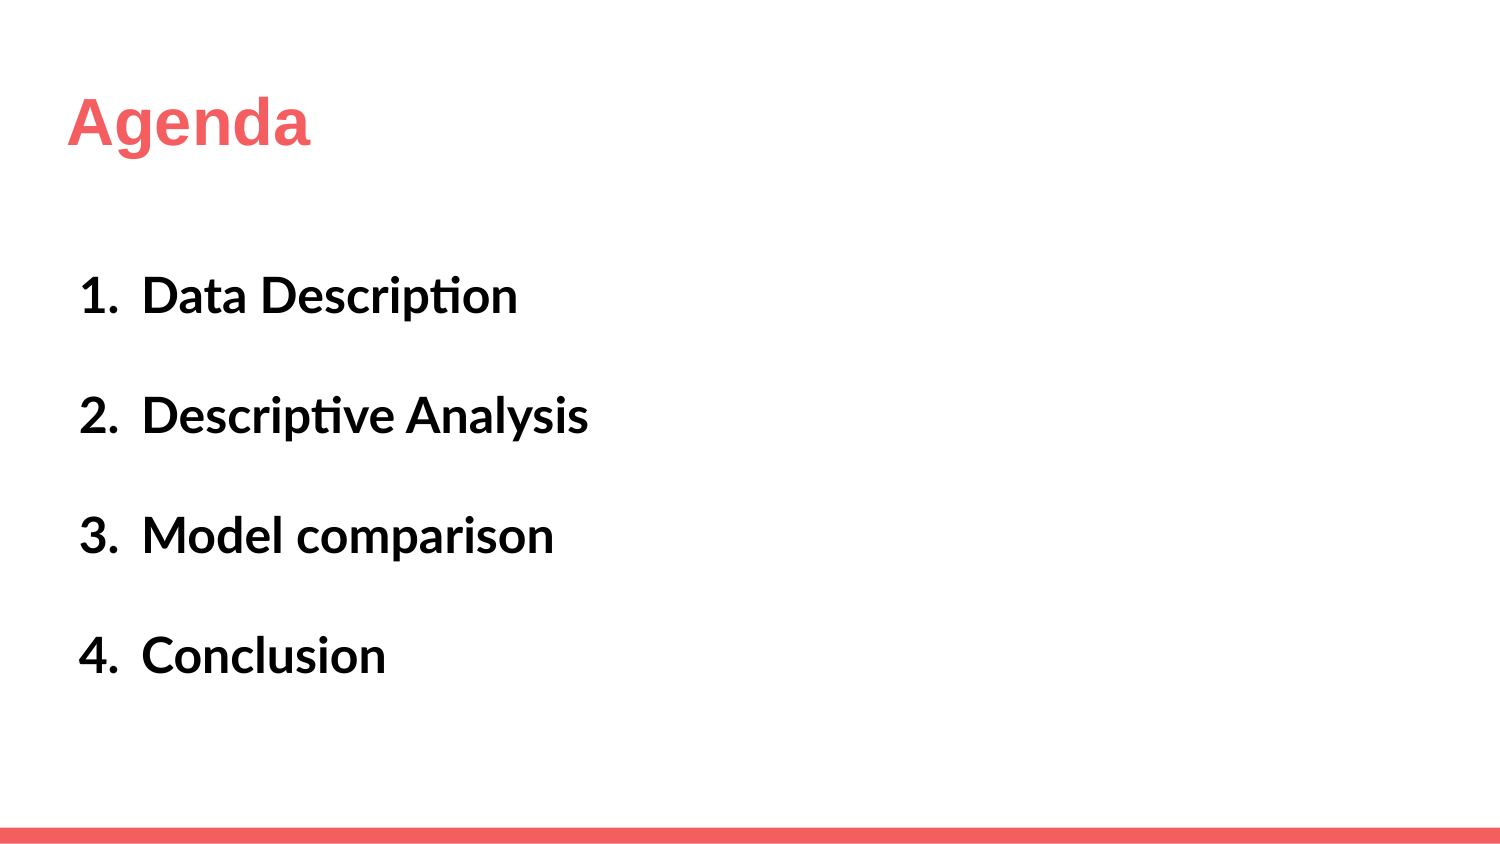

# Agenda
Data Description
Descriptive Analysis
Model comparison
Conclusion